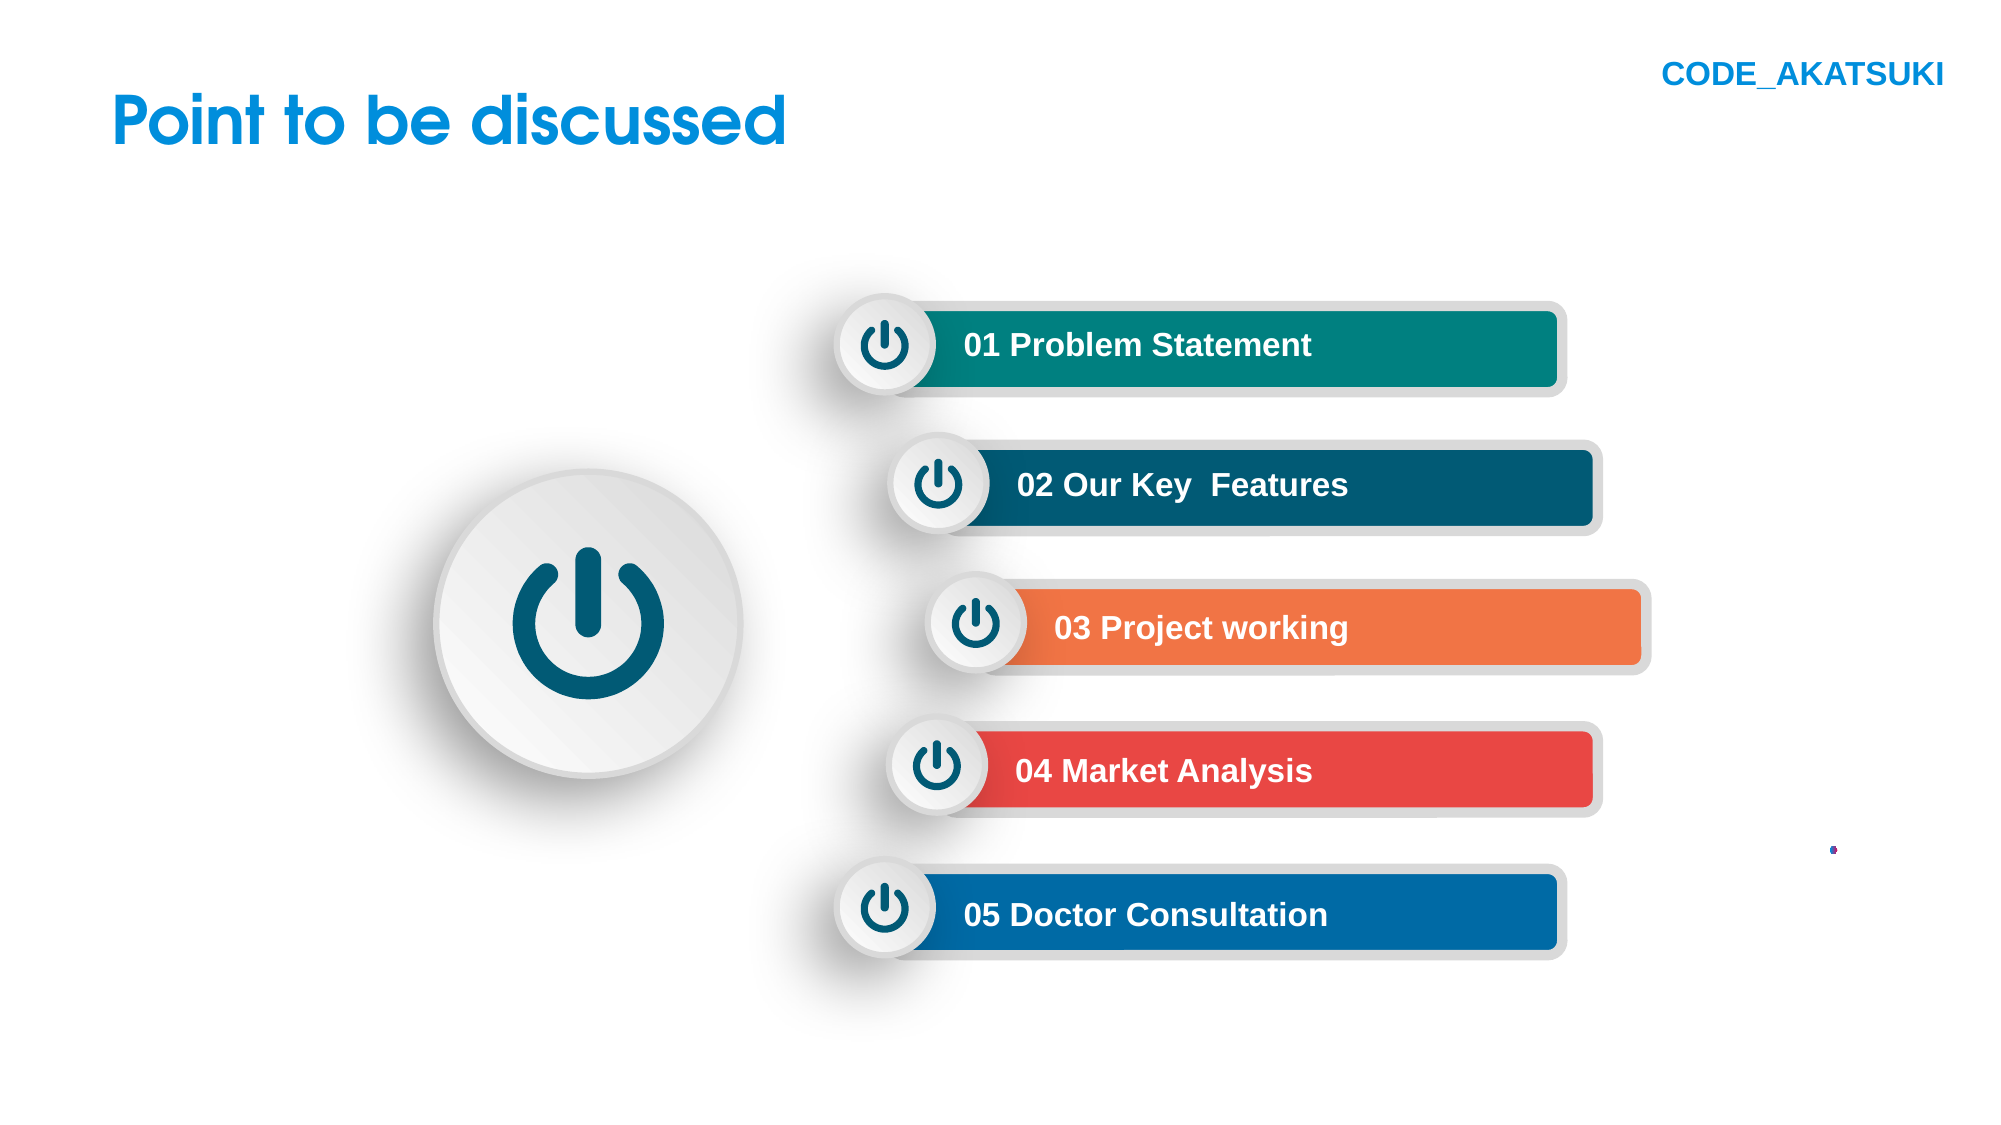

CODE_AKATSUKI

Point to be discussed

01 Problem Statement

02 Our Key  Features

03 Project working

04 Market Analysis

05 Doctor Consultation